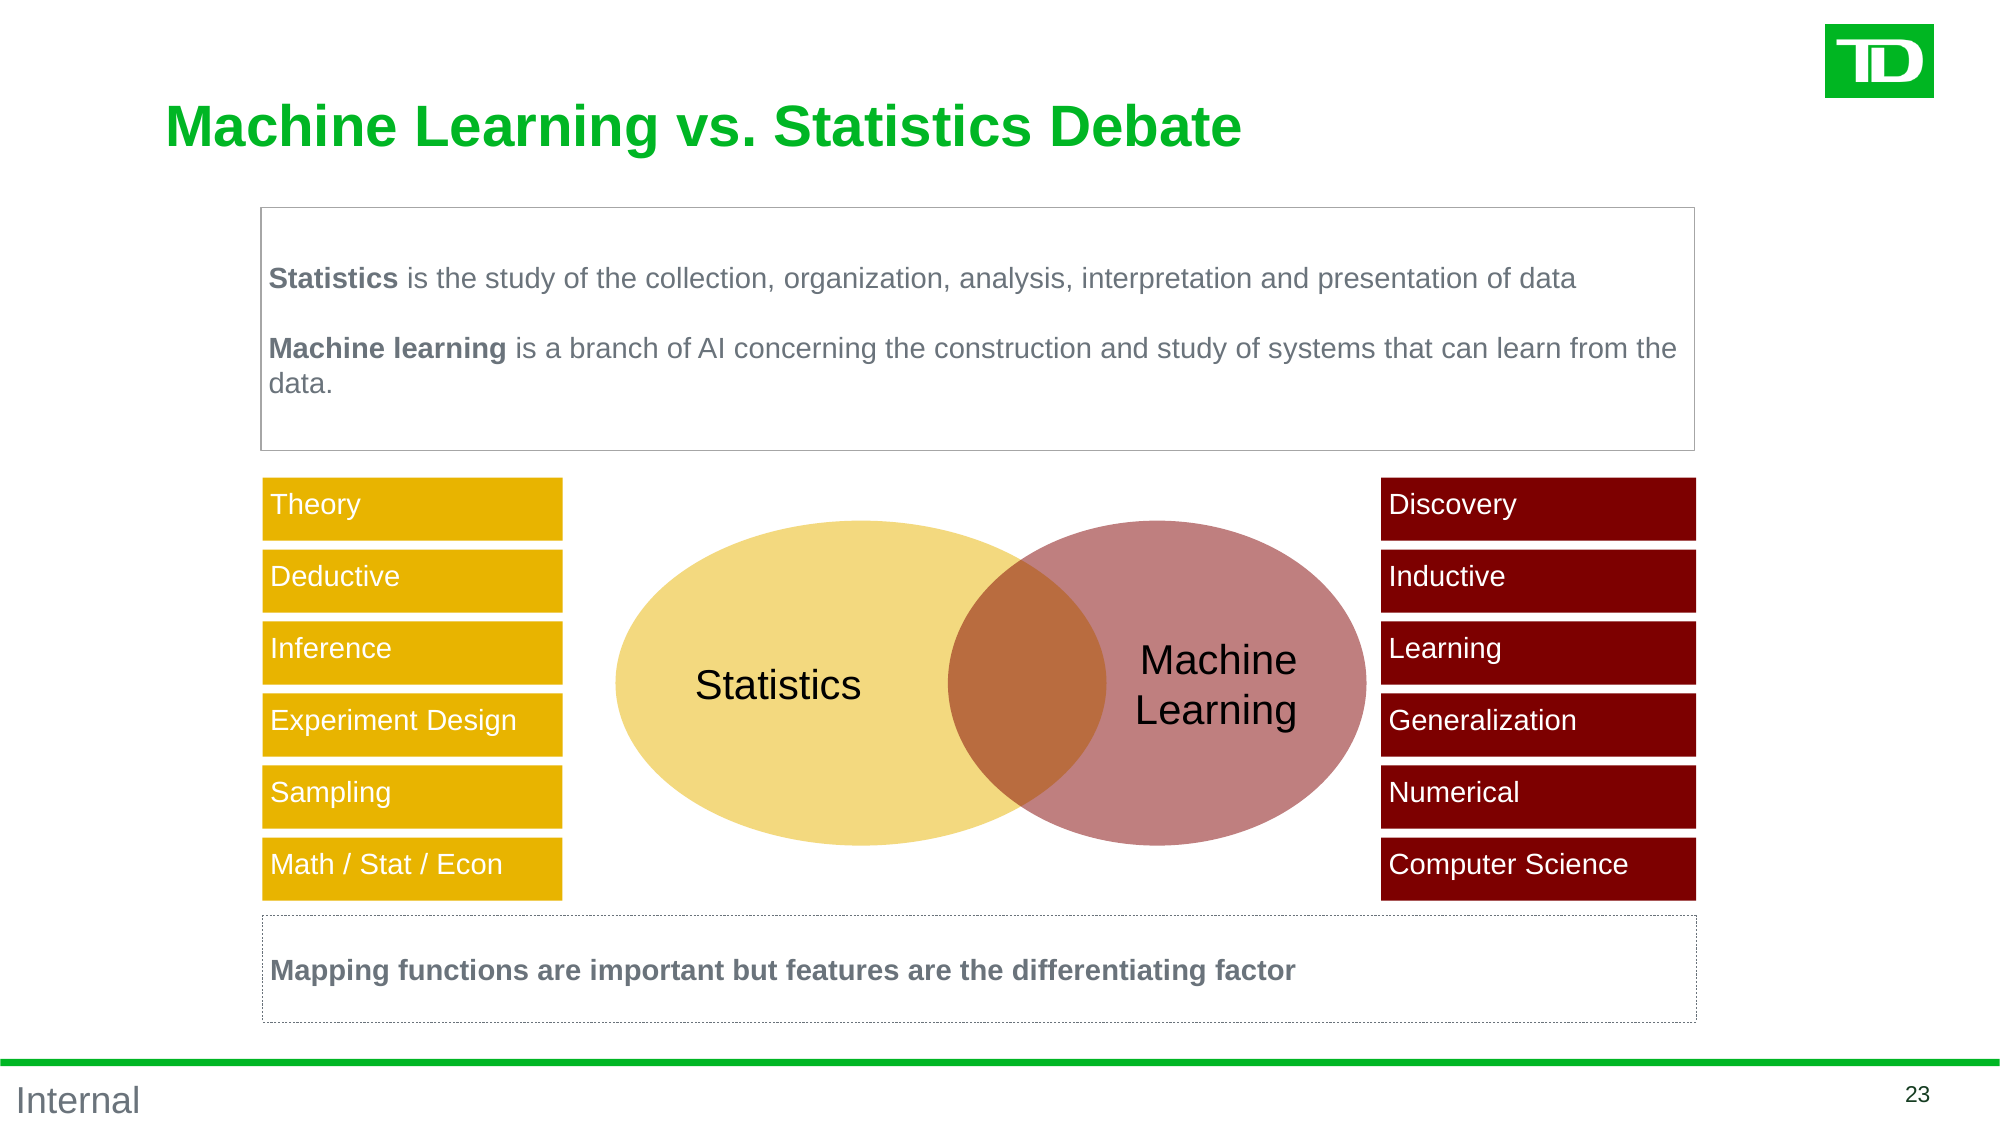

# Machine Learning vs. Statistics Debate
Statistics is the study of the collection, organization, analysis, interpretation and presentation of data

Machine learning is a branch of AI concerning the construction and study of systems that can learn from the data.
Theory
Discovery
Statistics
Machine
Learning
Deductive
Inductive
Inference
Learning
Experiment Design
Generalization
Sampling
Numerical
Math / Stat / Econ
Computer Science
Mapping functions are important but features are the differentiating factor
23